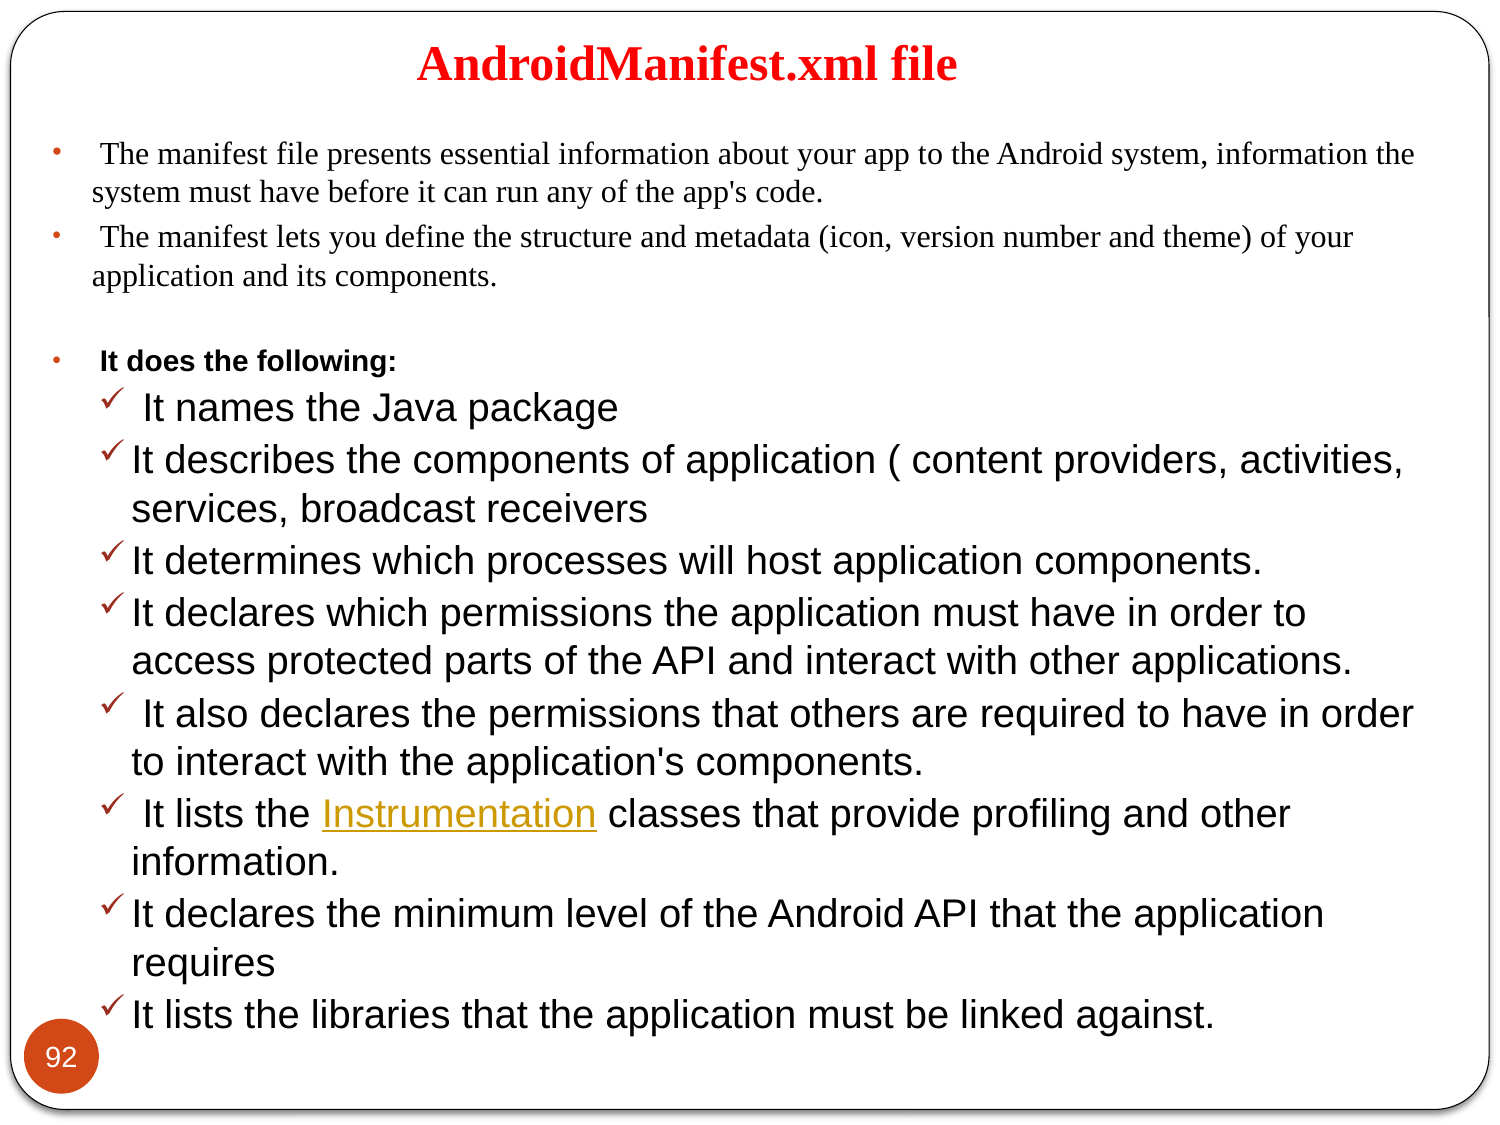

# AndroidManifest.xml file
 The manifest file presents essential information about your app to the Android system, information the system must have before it can run any of the app's code.
 The manifest lets you define the structure and metadata (icon, version number and theme) of your application and its components.

 It does the following:
 It names the Java package
It describes the components of application ( content providers, activities, services, broadcast receivers
It determines which processes will host application components.
It declares which permissions the application must have in order to access protected parts of the API and interact with other applications.
 It also declares the permissions that others are required to have in order to interact with the application's components.
 It lists the Instrumentation classes that provide profiling and other information.
It declares the minimum level of the Android API that the application requires
It lists the libraries that the application must be linked against.
92